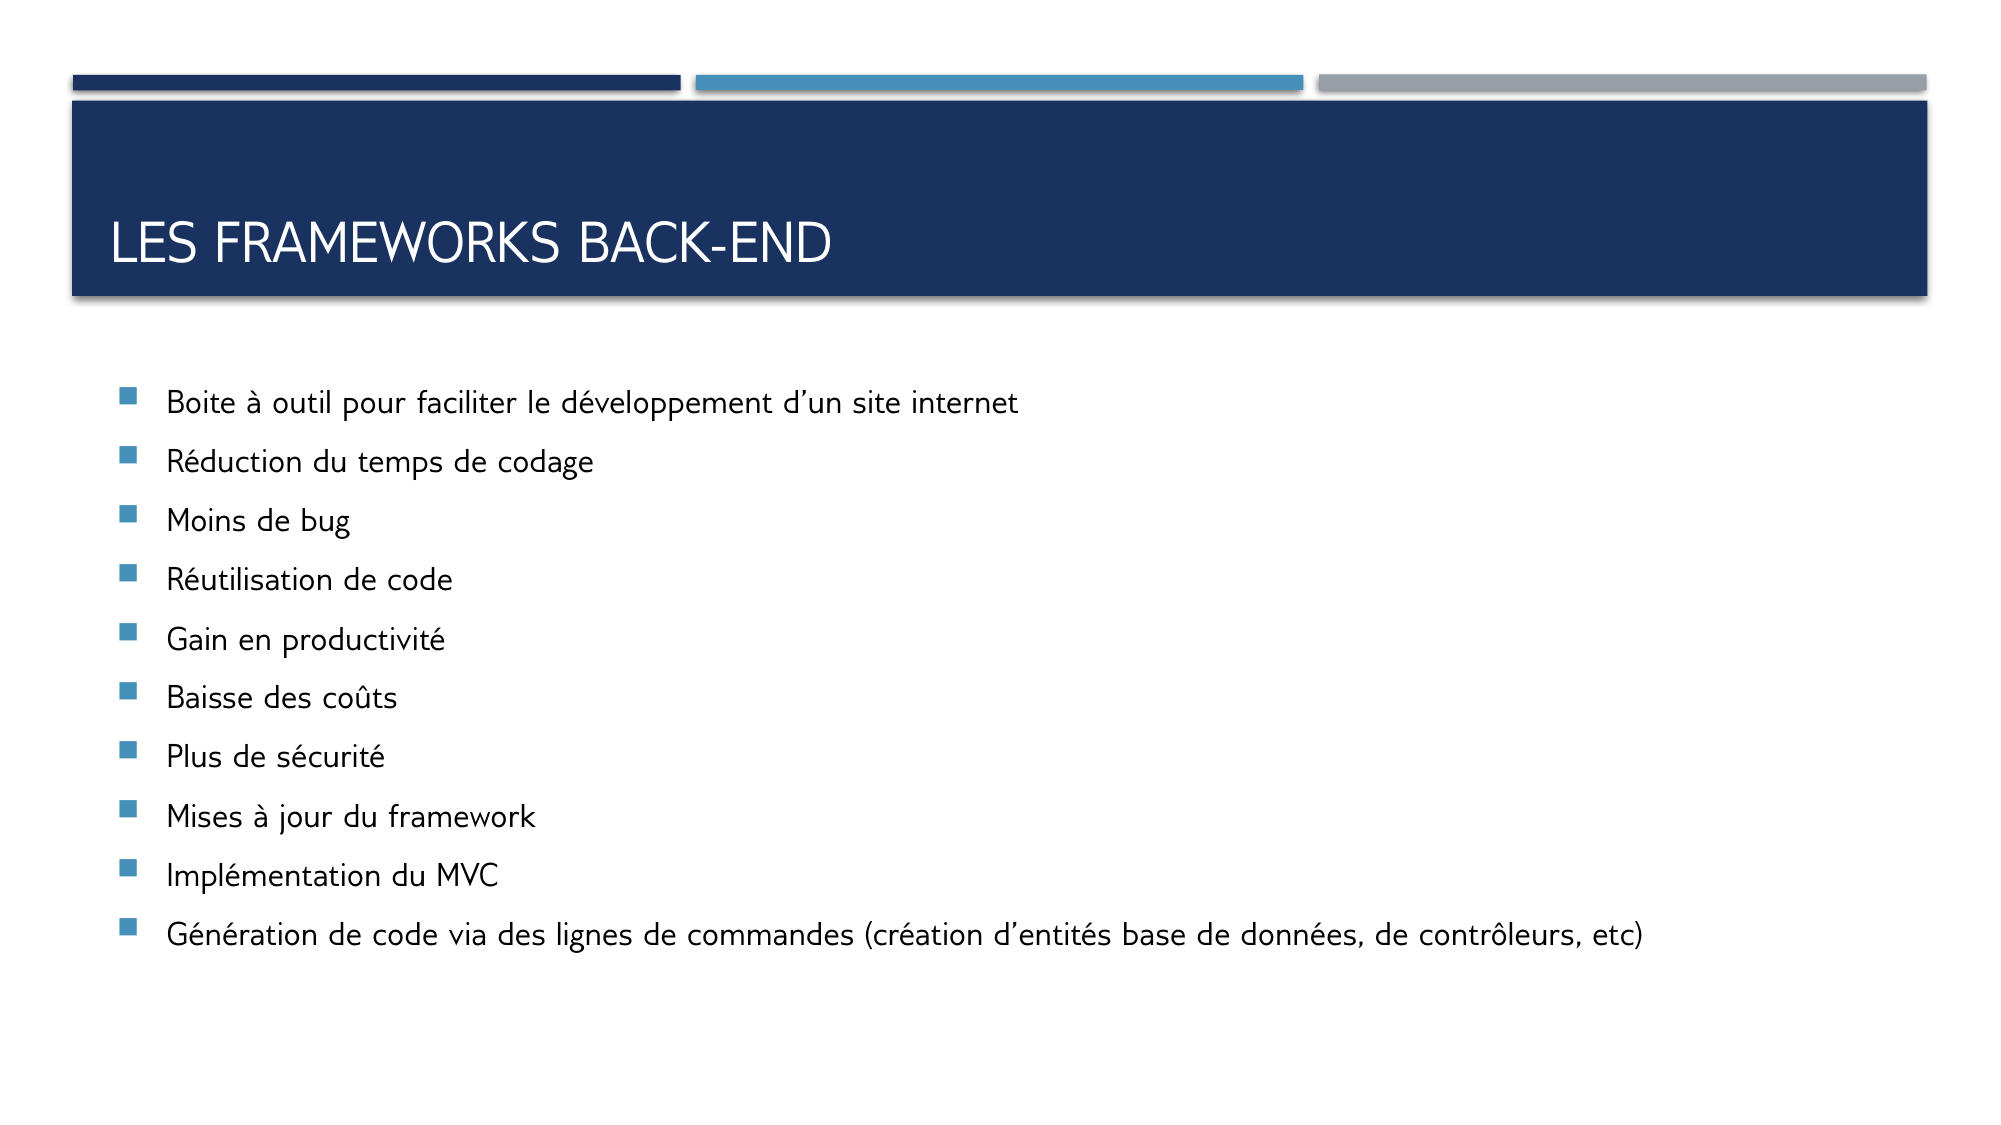

# Les frameworks back-end
Boite à outil pour faciliter le développement d’un site internet
Réduction du temps de codage
Moins de bug
Réutilisation de code
Gain en productivité
Baisse des coûts
Plus de sécurité
Mises à jour du framework
Implémentation du MVC
Génération de code via des lignes de commandes (création d’entités base de données, de contrôleurs, etc)